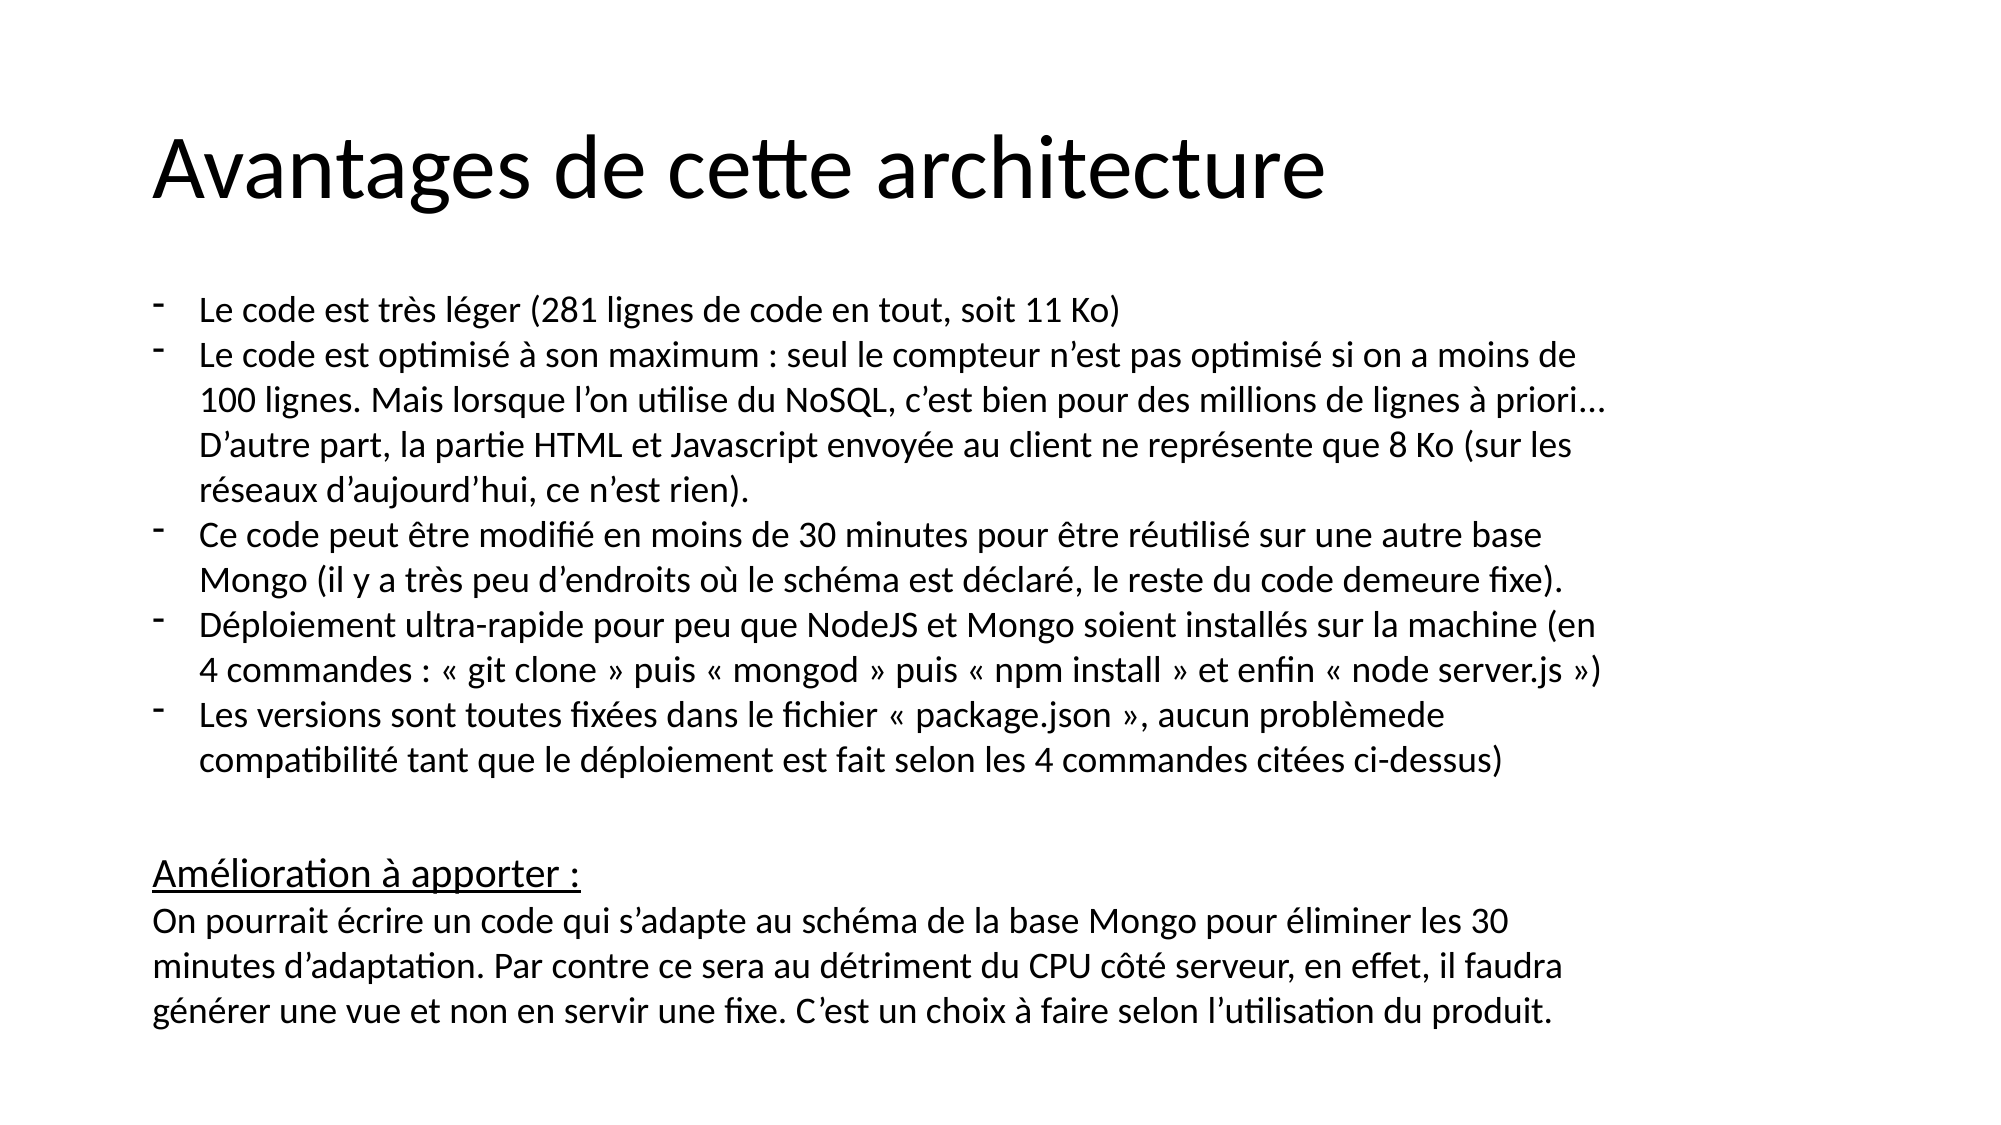

# Avantages de cette architecture
Le code est très léger (281 lignes de code en tout, soit 11 Ko)
Le code est optimisé à son maximum : seul le compteur n’est pas optimisé si on a moins de 100 lignes. Mais lorsque l’on utilise du NoSQL, c’est bien pour des millions de lignes à priori… D’autre part, la partie HTML et Javascript envoyée au client ne représente que 8 Ko (sur les réseaux d’aujourd’hui, ce n’est rien).
Ce code peut être modifié en moins de 30 minutes pour être réutilisé sur une autre base Mongo (il y a très peu d’endroits où le schéma est déclaré, le reste du code demeure fixe).
Déploiement ultra-rapide pour peu que NodeJS et Mongo soient installés sur la machine (en 4 commandes : « git clone » puis « mongod » puis « npm install » et enfin « node server.js »)
Les versions sont toutes fixées dans le fichier « package.json », aucun problèmede compatibilité tant que le déploiement est fait selon les 4 commandes citées ci-dessus)
Amélioration à apporter :
On pourrait écrire un code qui s’adapte au schéma de la base Mongo pour éliminer les 30 minutes d’adaptation. Par contre ce sera au détriment du CPU côté serveur, en effet, il faudra générer une vue et non en servir une fixe. C’est un choix à faire selon l’utilisation du produit.